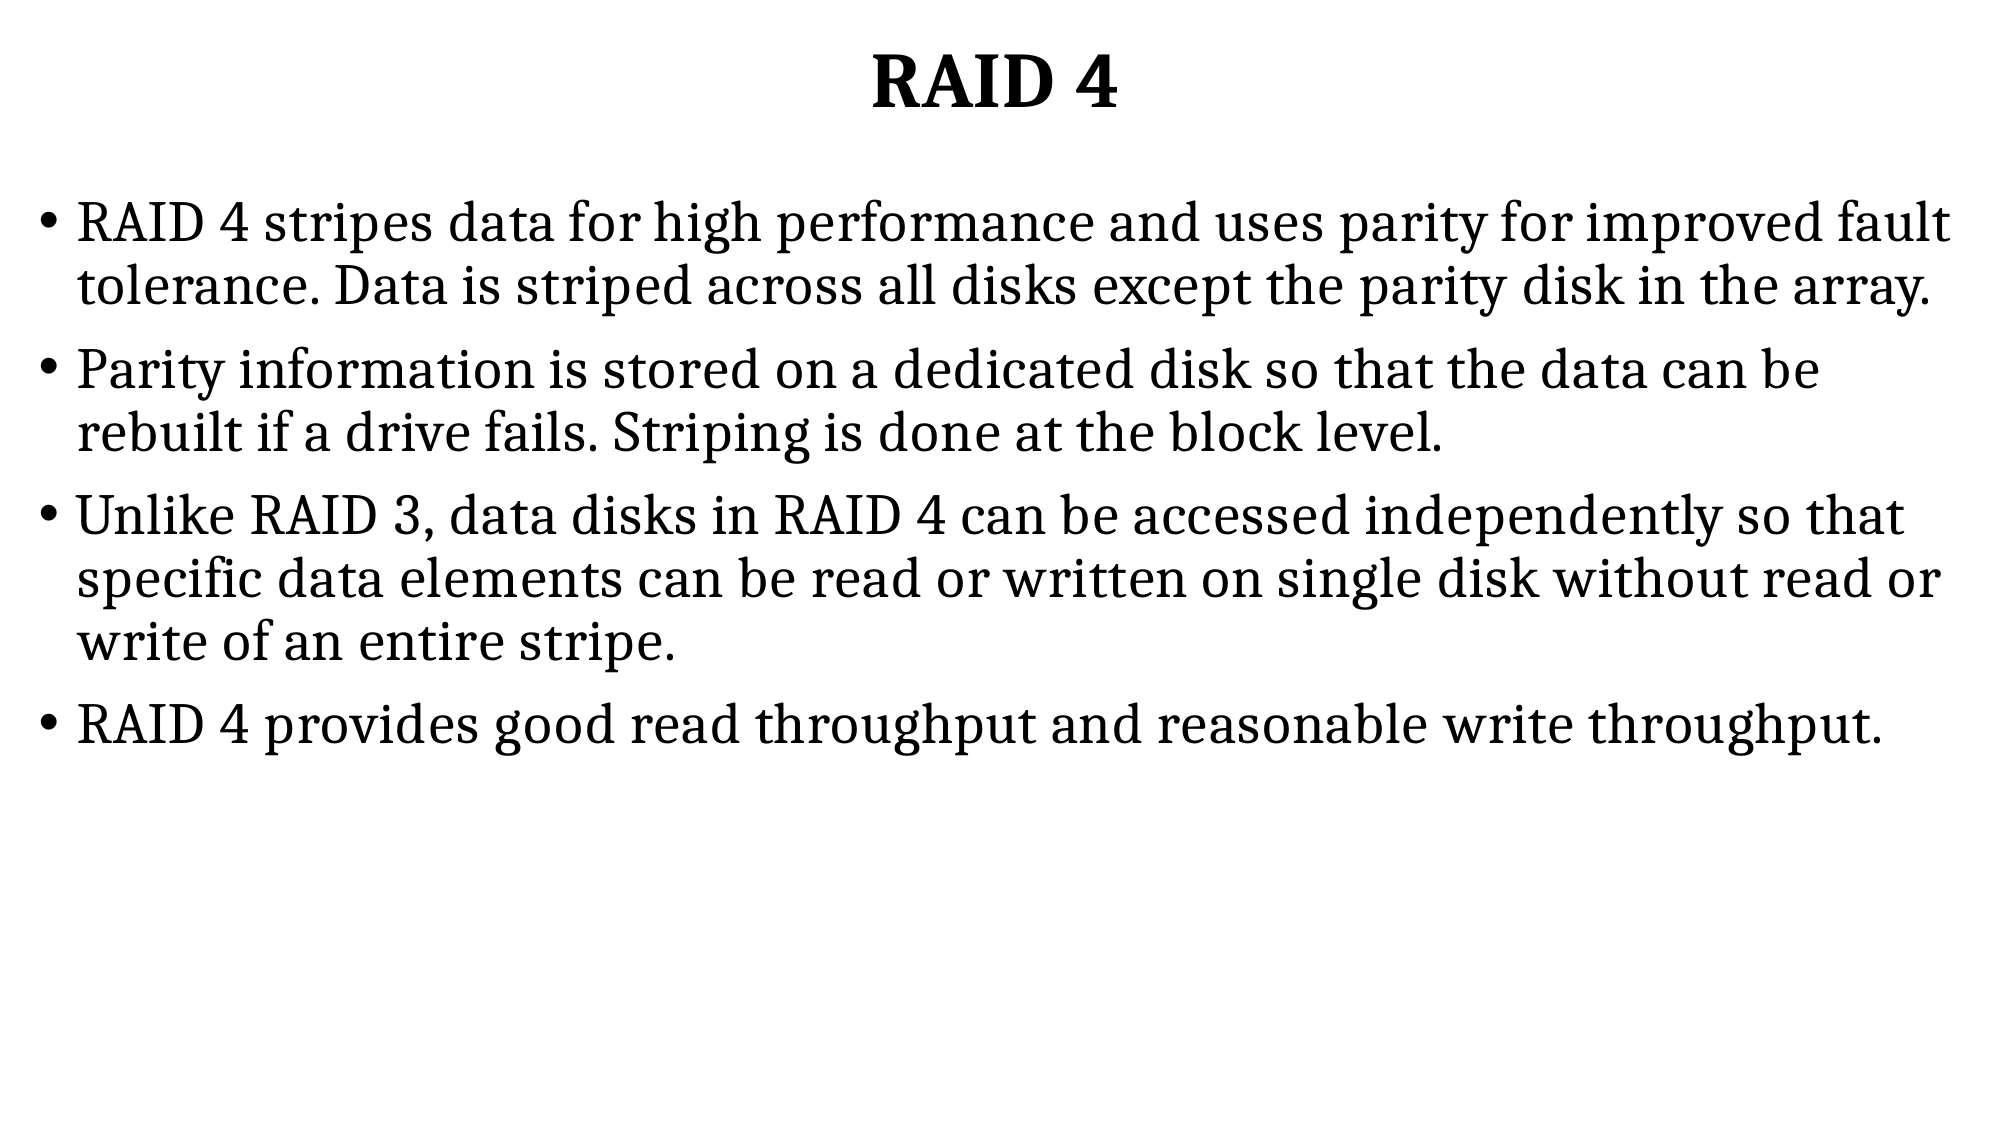

# RAID 4
RAID 4 stripes data for high performance and uses parity for improved fault tolerance. Data is striped across all disks except the parity disk in the array.
Parity information is stored on a dedicated disk so that the data can be rebuilt if a drive fails. Striping is done at the block level.
Unlike RAID 3, data disks in RAID 4 can be accessed independently so that specific data elements can be read or written on single disk without read or write of an entire stripe.
RAID 4 provides good read throughput and reasonable write throughput.